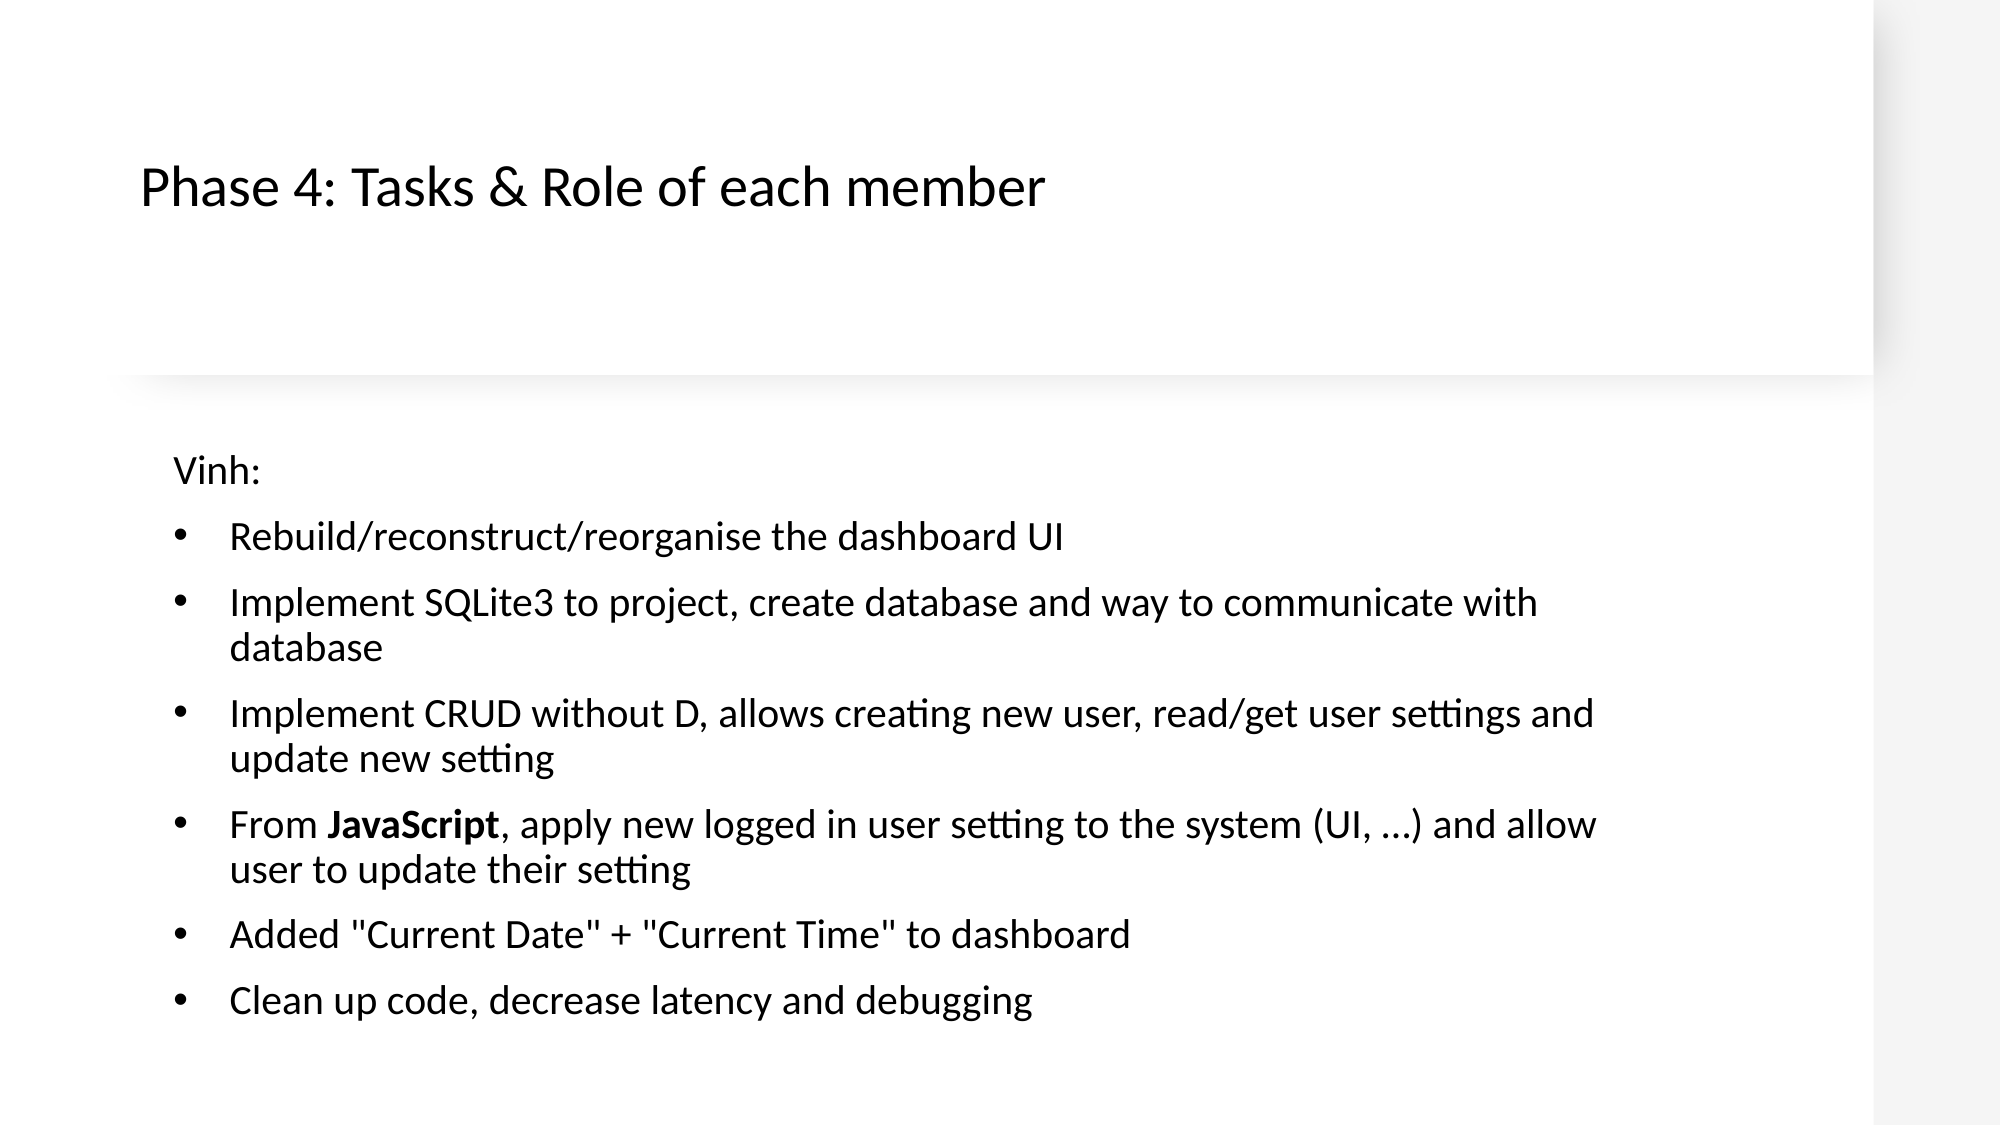

# Phase 4: Tasks & Role of each member
Vinh:
Rebuild/reconstruct/reorganise the dashboard UI
Implement SQLite3 to project, create database and way to communicate with database
Implement CRUD without D, allows creating new user, read/get user settings and update new setting
From JavaScript, apply new logged in user setting to the system (UI, …) and allow user to update their setting
Added "Current Date" + "Current Time" to dashboard
Clean up code, decrease latency and debugging
18